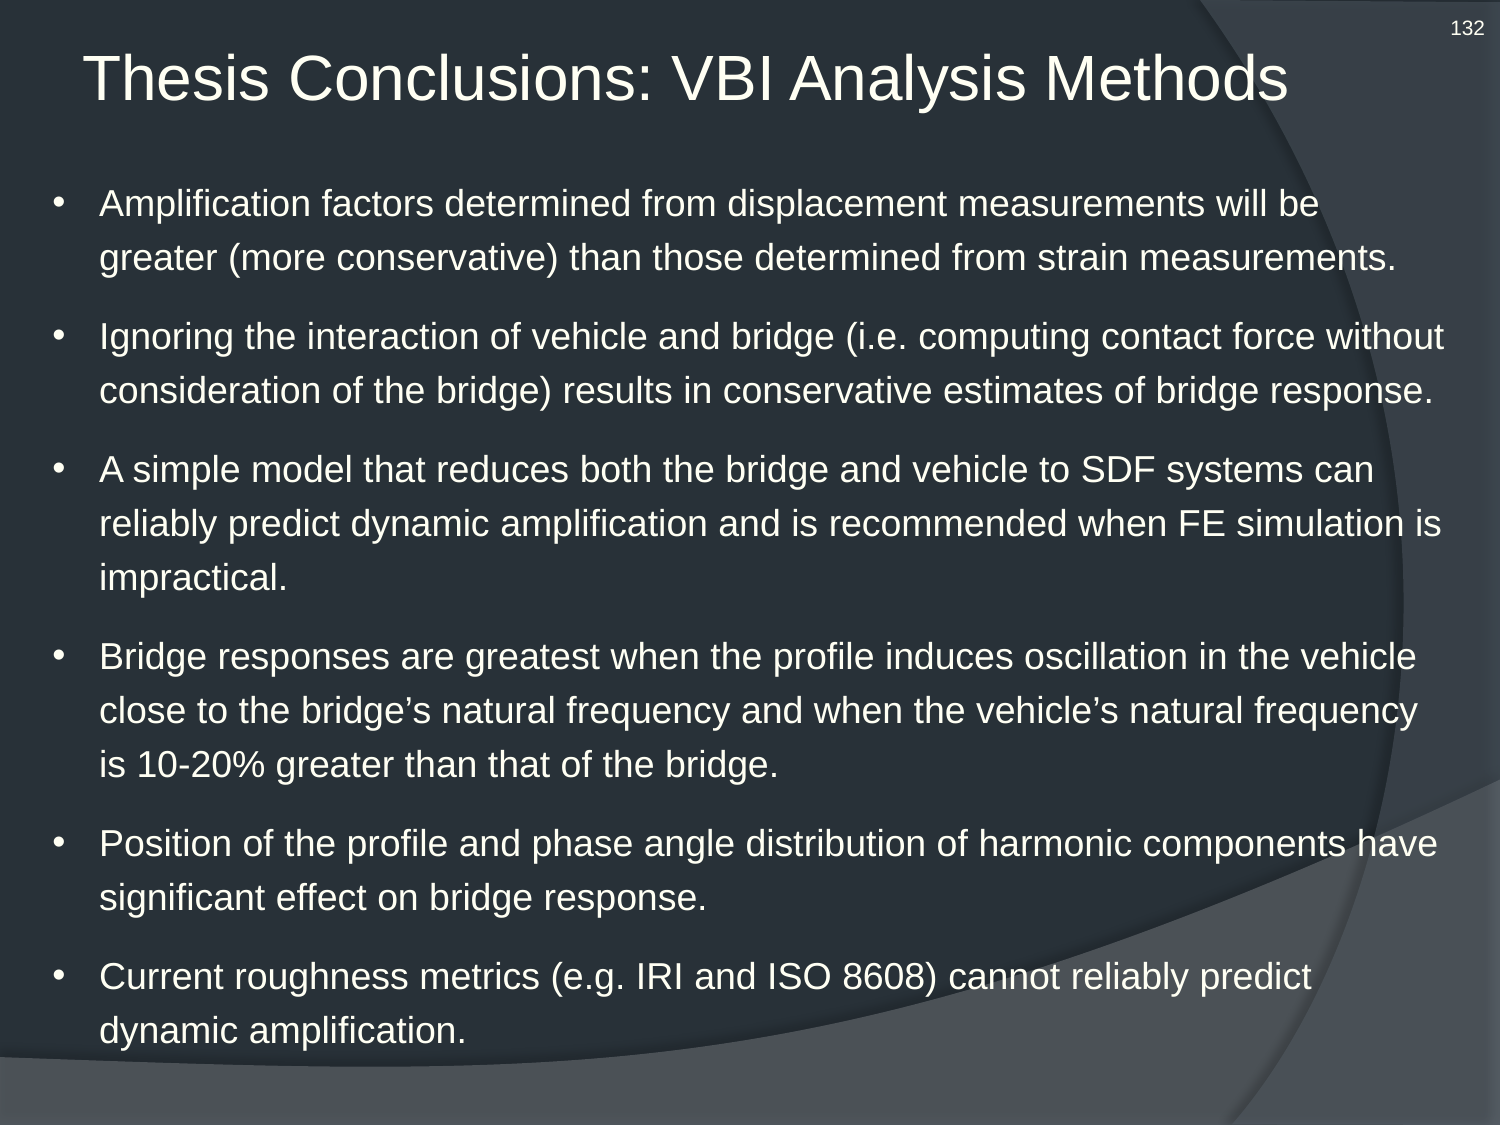

132
# Thesis Conclusions: VBI Analysis Methods
Amplification factors determined from displacement measurements will be greater (more conservative) than those determined from strain measurements.
Ignoring the interaction of vehicle and bridge (i.e. computing contact force without consideration of the bridge) results in conservative estimates of bridge response.
A simple model that reduces both the bridge and vehicle to SDF systems can reliably predict dynamic amplification and is recommended when FE simulation is impractical.
Bridge responses are greatest when the profile induces oscillation in the vehicle close to the bridge’s natural frequency and when the vehicle’s natural frequency is 10-20% greater than that of the bridge.
Position of the profile and phase angle distribution of harmonic components have significant effect on bridge response.
Current roughness metrics (e.g. IRI and ISO 8608) cannot reliably predict dynamic amplification.